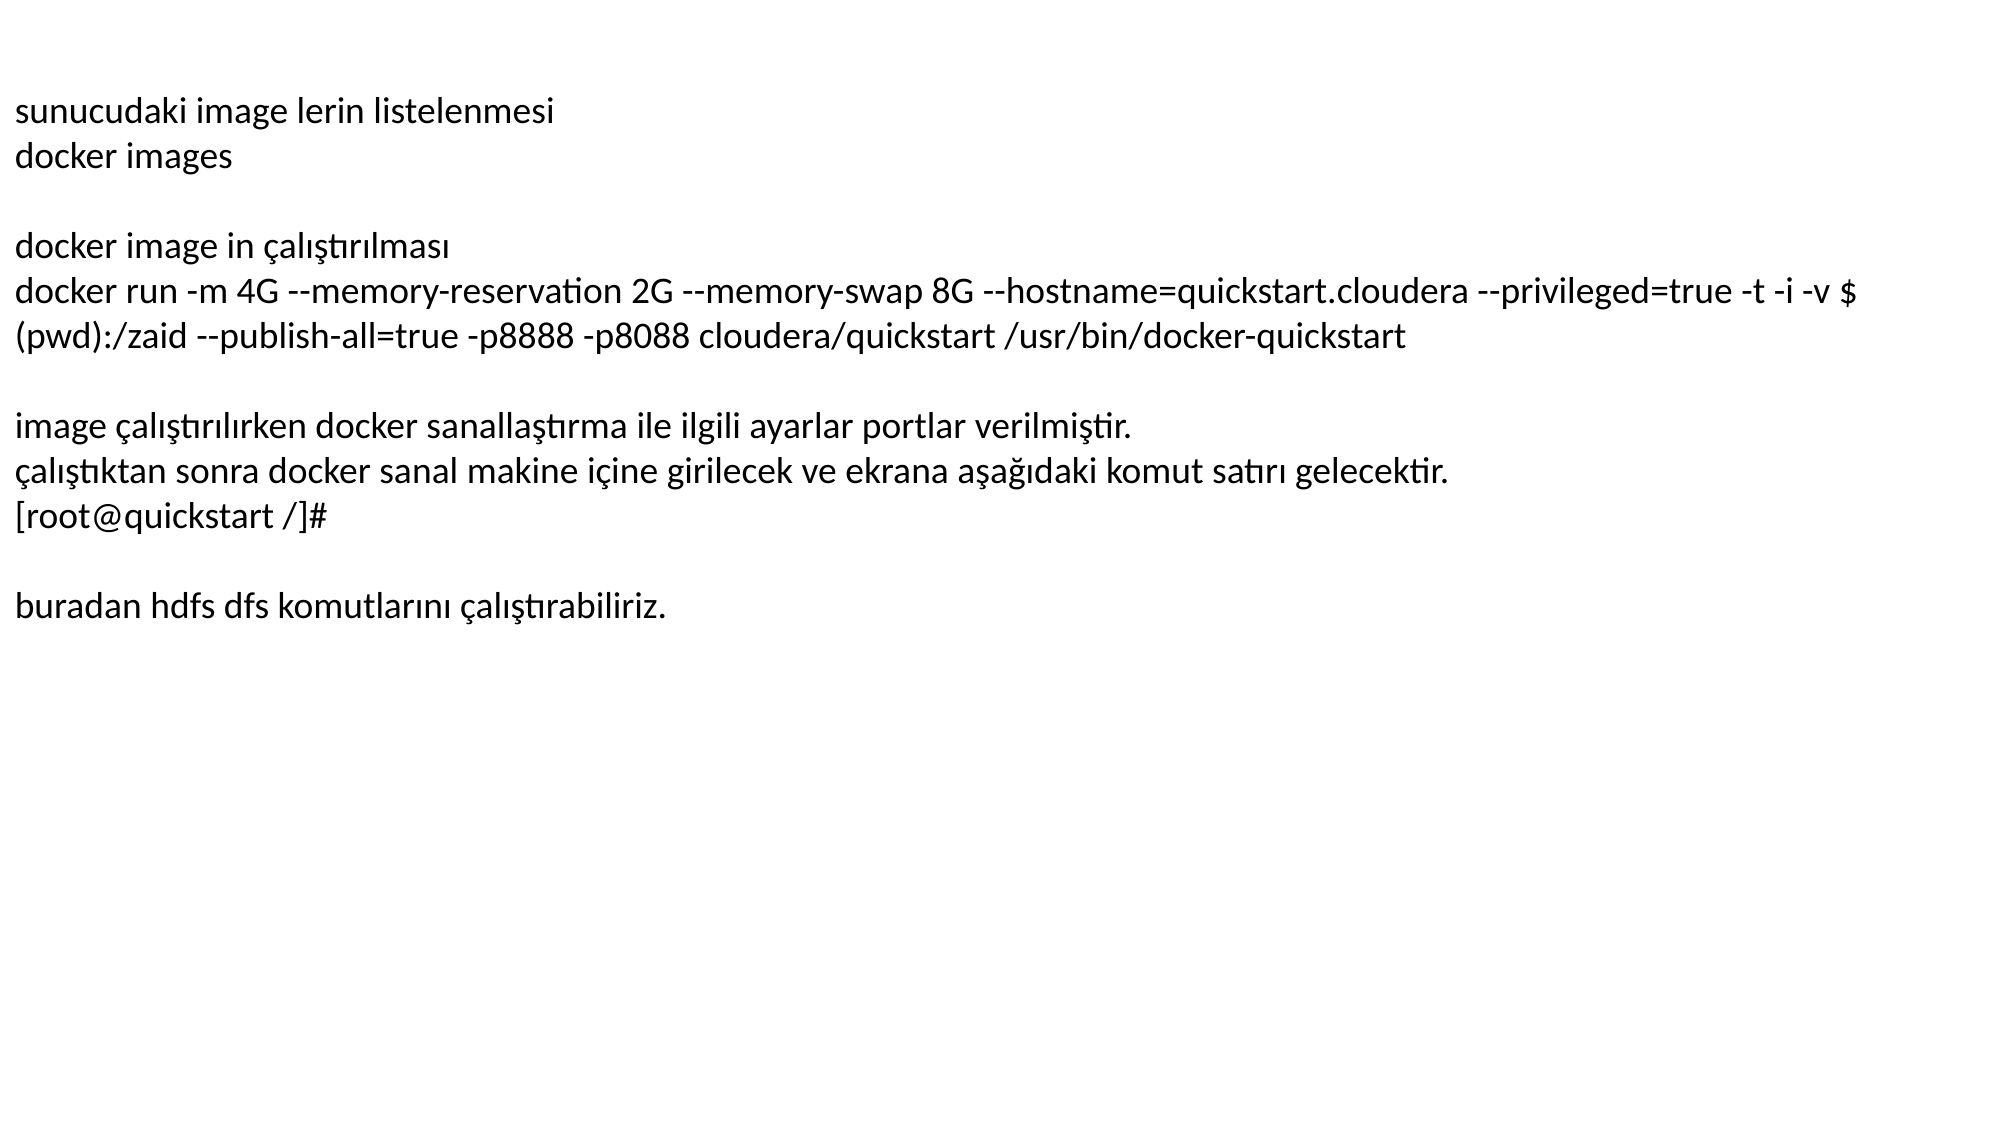

sunucudaki image lerin listelenmesi
docker images

docker image in çalıştırılması
docker run -m 4G --memory-reservation 2G --memory-swap 8G --hostname=quickstart.cloudera --privileged=true -t -i -v $(pwd):/zaid --publish-all=true -p8888 -p8088 cloudera/quickstart /usr/bin/docker-quickstart

image çalıştırılırken docker sanallaştırma ile ilgili ayarlar portlar verilmiştir.
çalıştıktan sonra docker sanal makine içine girilecek ve ekrana aşağıdaki komut satırı gelecektir.
[root@quickstart /]#

buradan hdfs dfs komutlarını çalıştırabiliriz.